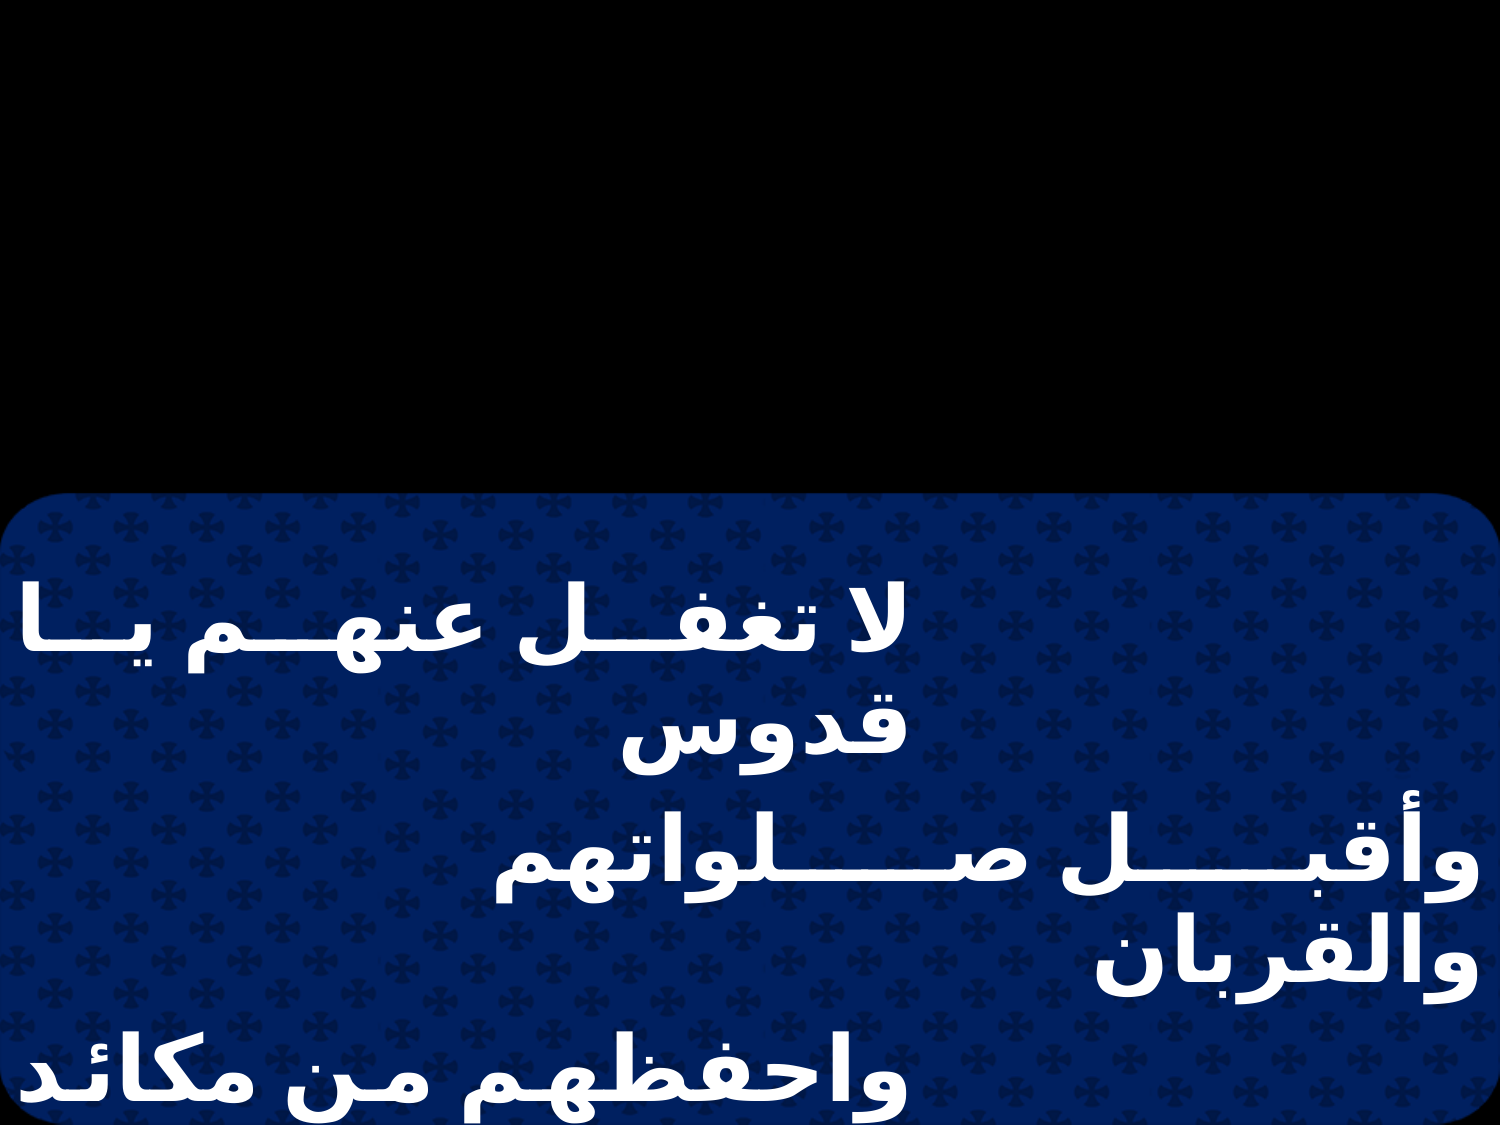

| لا تغفل عنهم يا قدوس |  |  |
| --- | --- | --- |
|  | وأقبل صلواتهم والقربان |  |
| واحفظهم من مكائد المنجوس |  |  |
|  | أجيوس أثاناتوس ناي نان |  |